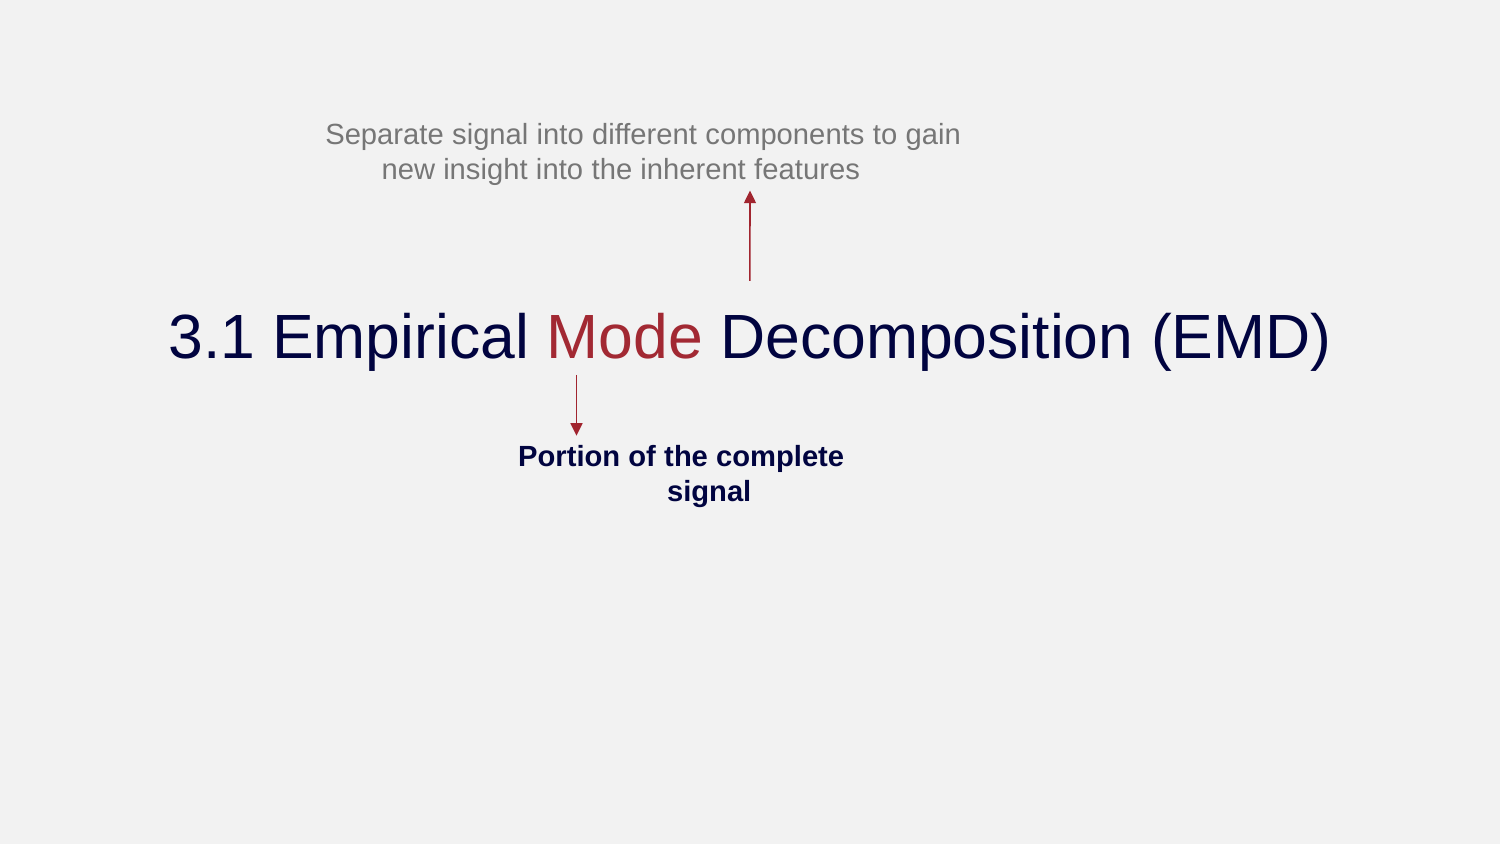

Separate signal into different components to gain new insight into the inherent features
3.1 Empirical Mode Decomposition (EMD)
Portion of the complete signal